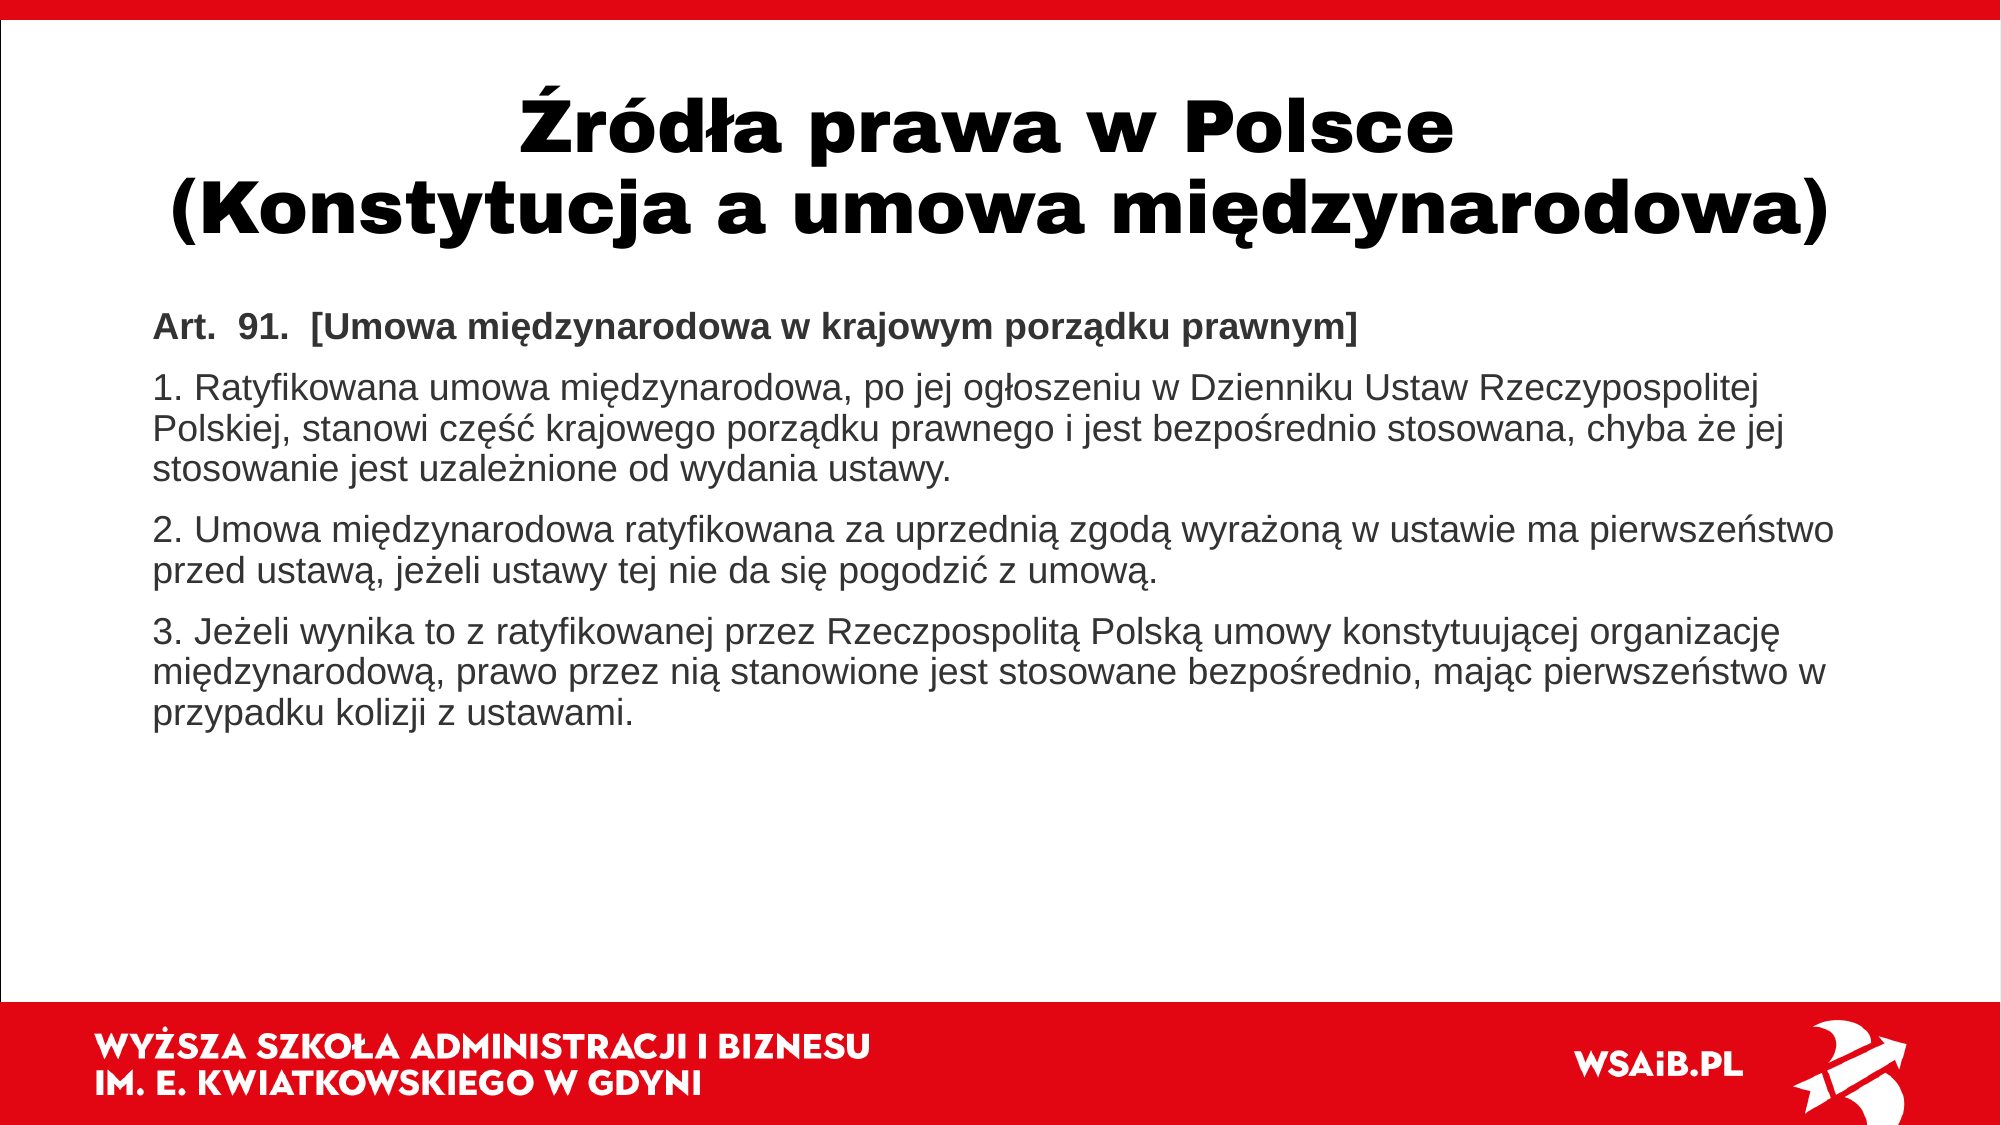

# Źródła prawa w Polsce (Konstytucja a umowa międzynarodowa)
Art.  91.  [Umowa międzynarodowa w krajowym porządku prawnym]
1. Ratyfikowana umowa międzynarodowa, po jej ogłoszeniu w Dzienniku Ustaw Rzeczypospolitej Polskiej, stanowi część krajowego porządku prawnego i jest bezpośrednio stosowana, chyba że jej stosowanie jest uzależnione od wydania ustawy.
2. Umowa międzynarodowa ratyfikowana za uprzednią zgodą wyrażoną w ustawie ma pierwszeństwo przed ustawą, jeżeli ustawy tej nie da się pogodzić z umową.
3. Jeżeli wynika to z ratyfikowanej przez Rzeczpospolitą Polską umowy konstytuującej organizację międzynarodową, prawo przez nią stanowione jest stosowane bezpośrednio, mając pierwszeństwo w przypadku kolizji z ustawami.